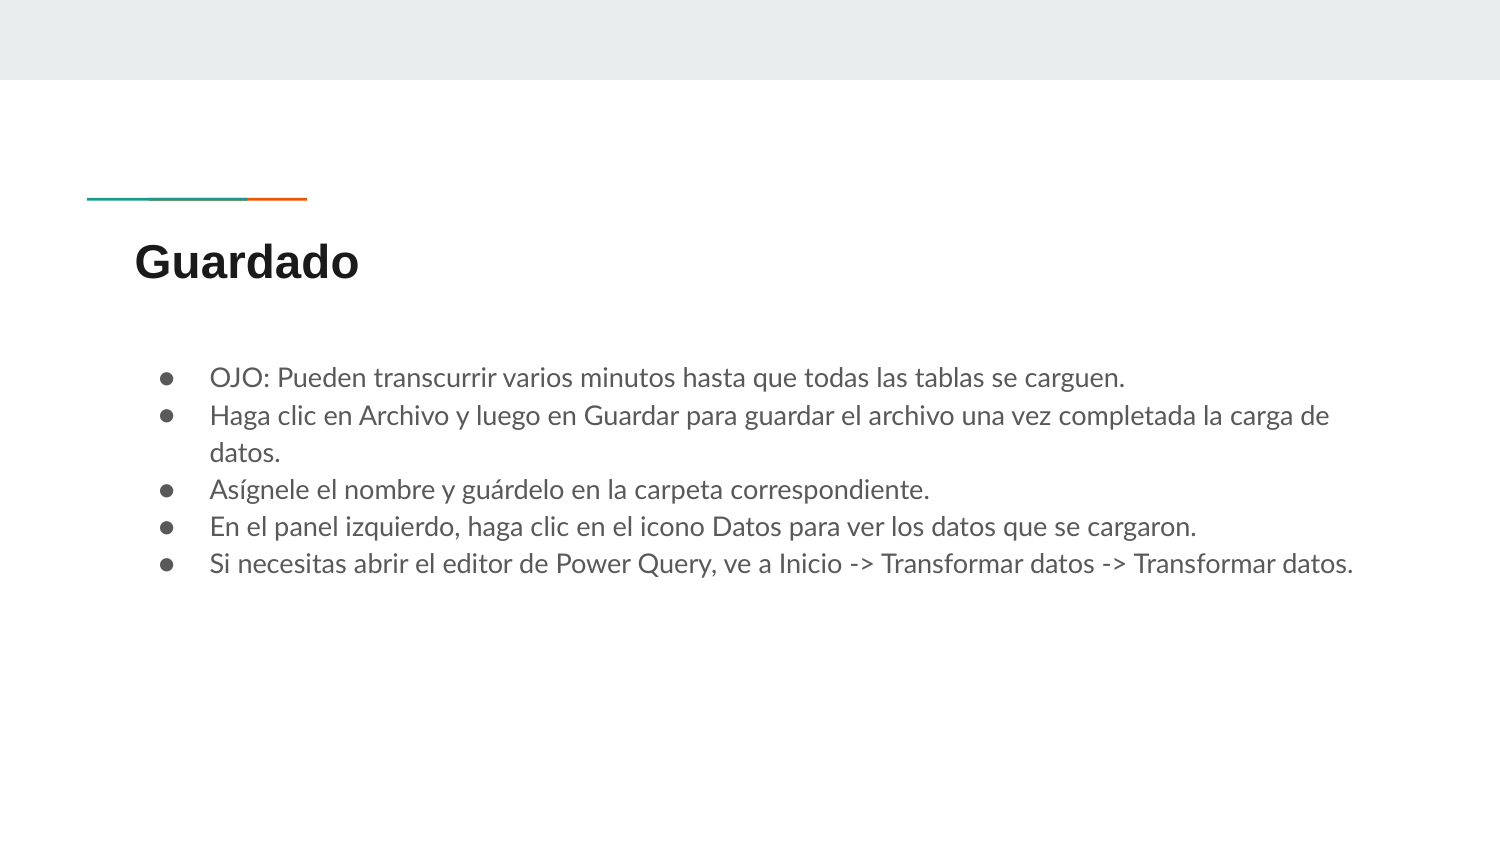

# Guardado
OJO: Pueden transcurrir varios minutos hasta que todas las tablas se carguen.
Haga clic en Archivo y luego en Guardar para guardar el archivo una vez completada la carga de datos.
Asígnele el nombre y guárdelo en la carpeta correspondiente.
En el panel izquierdo, haga clic en el icono Datos para ver los datos que se cargaron.
Si necesitas abrir el editor de Power Query, ve a Inicio -> Transformar datos -> Transformar datos.